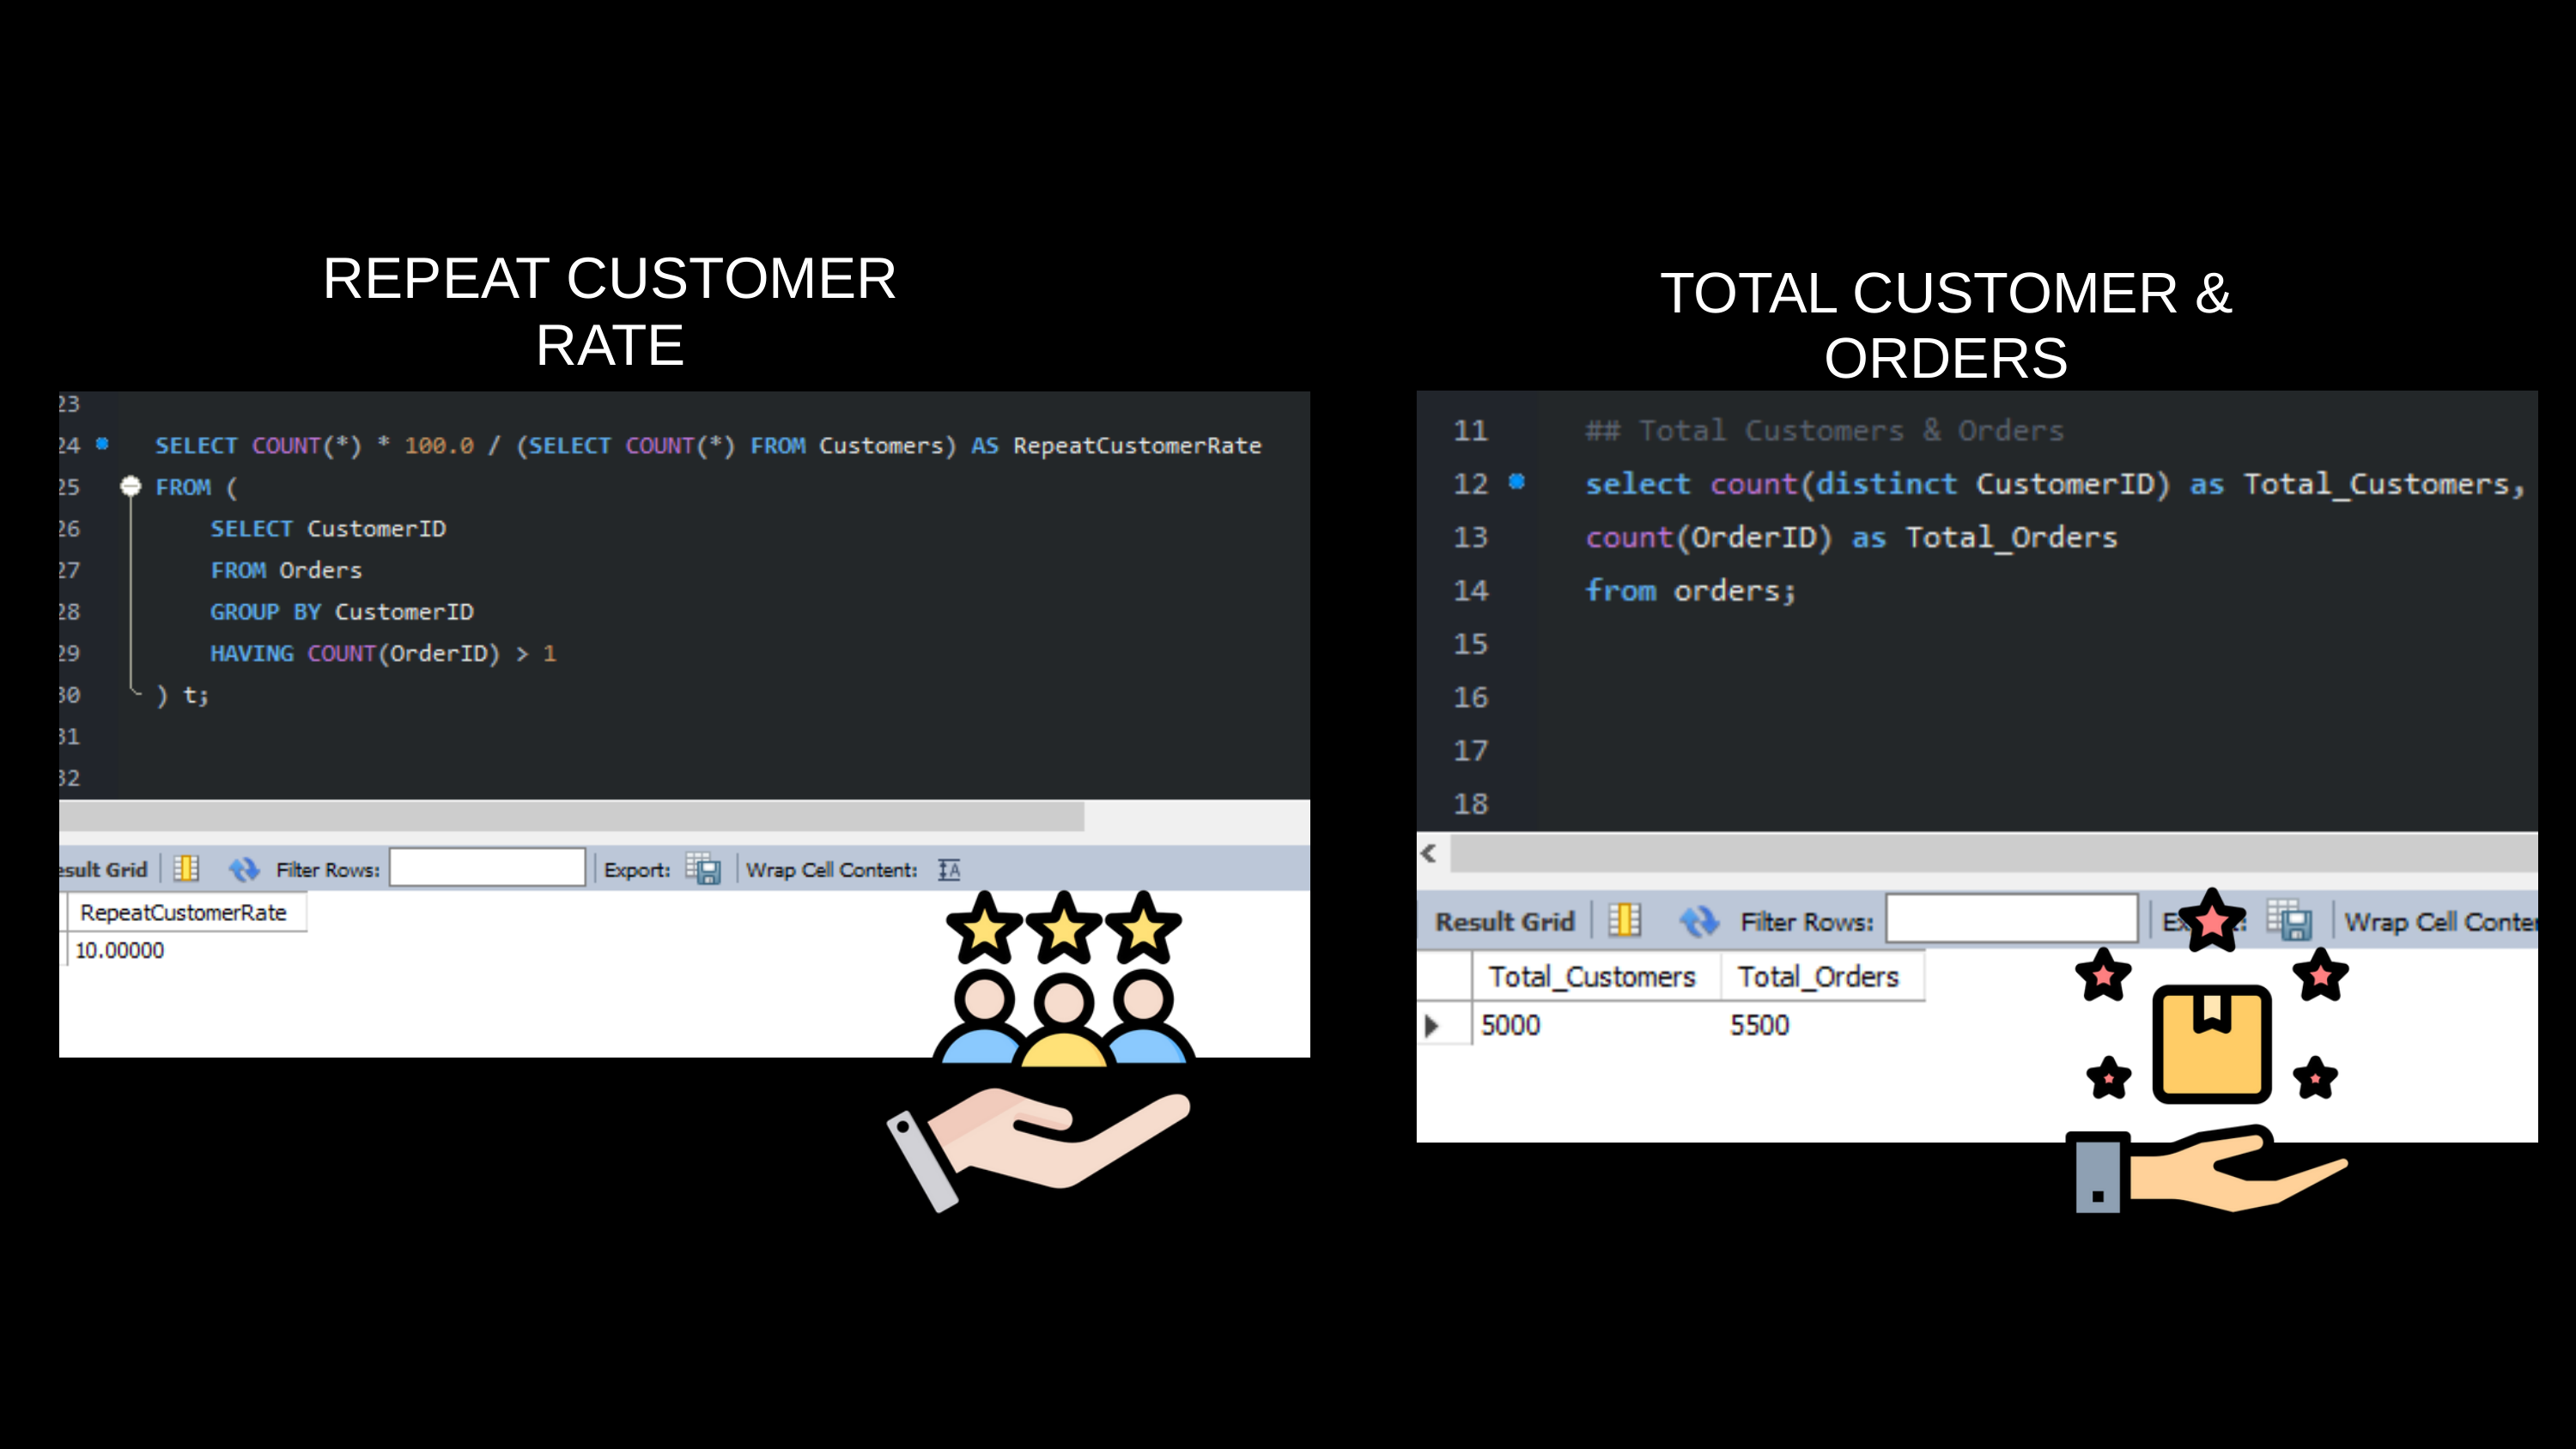

REPEAT CUSTOMER RATE
TOTAL CUSTOMER & ORDERS